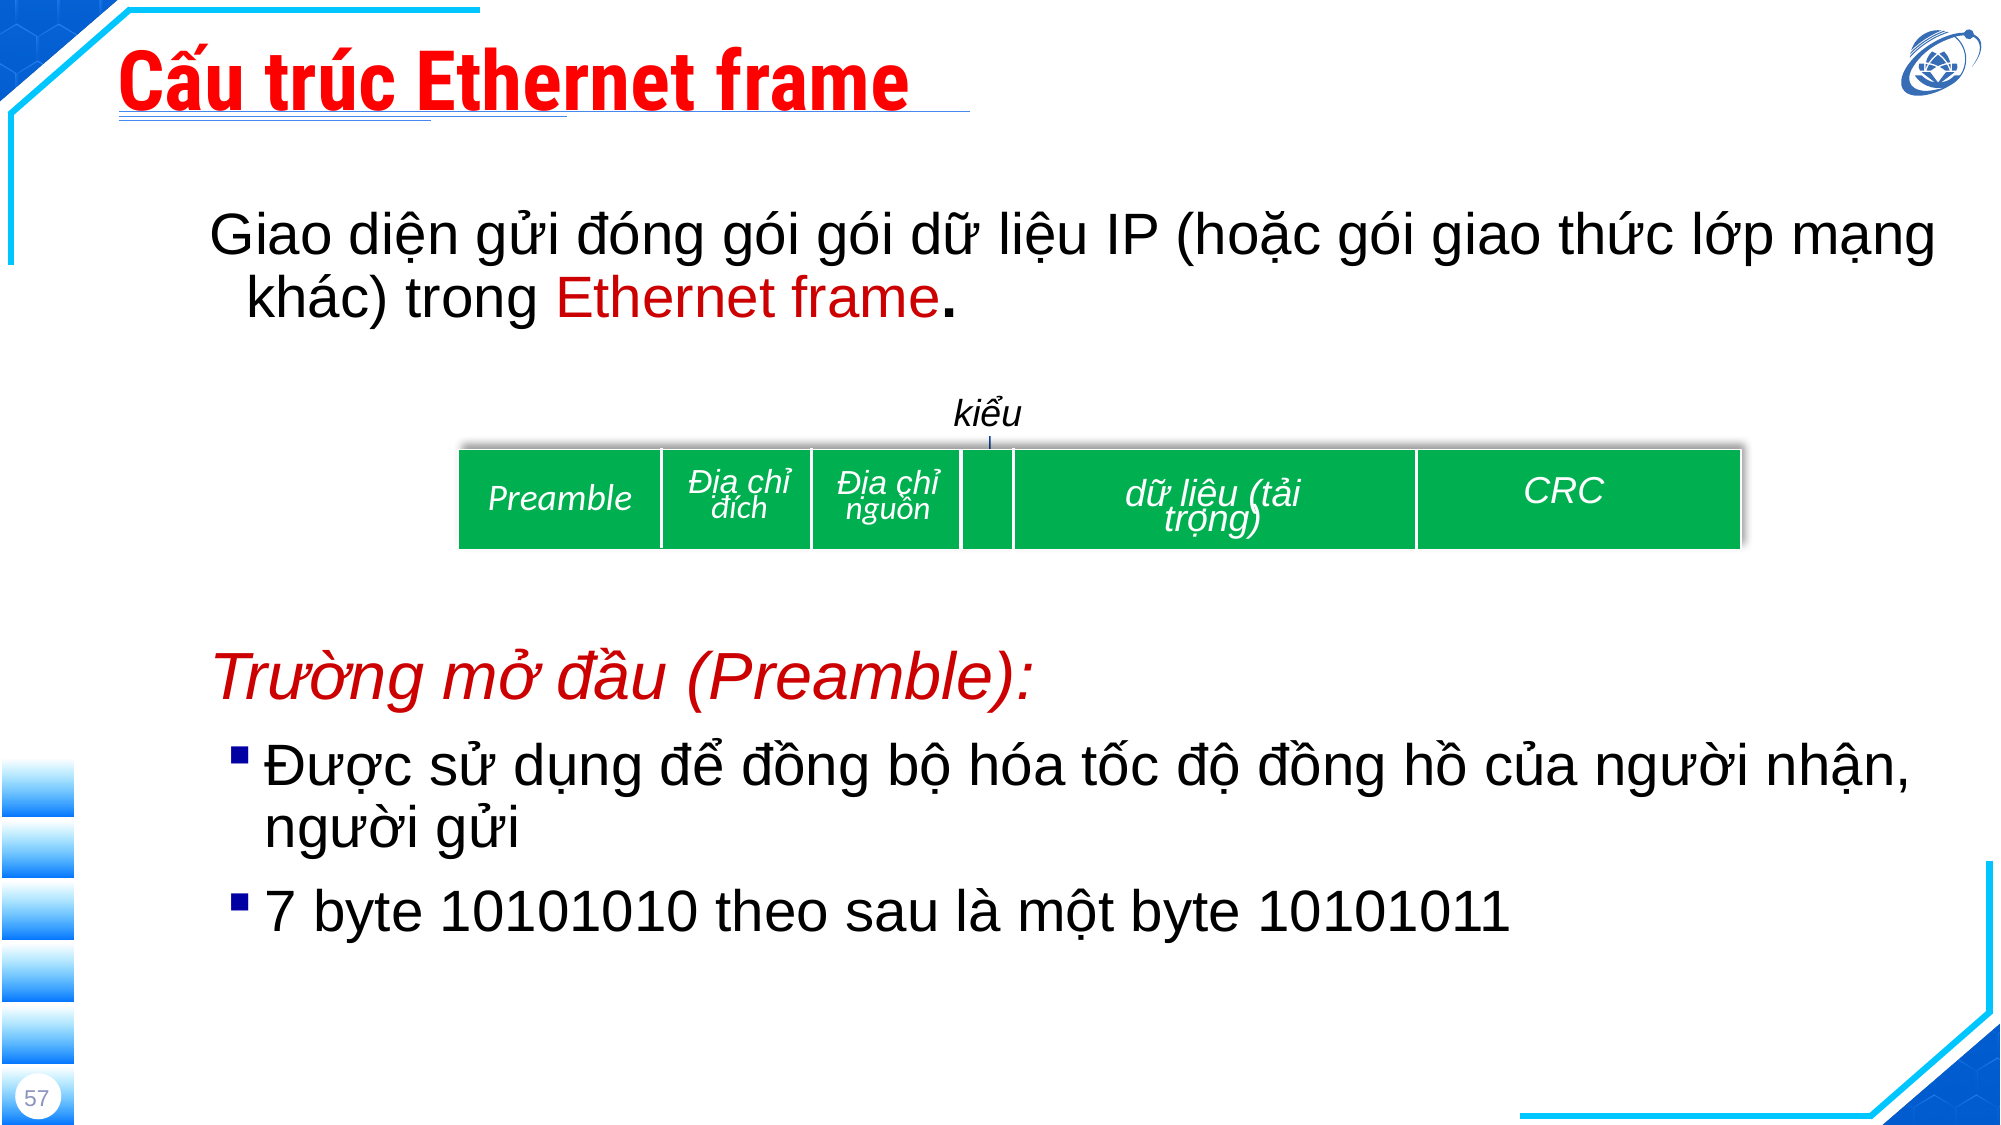

# Cấu trúc Ethernet frame
Giao diện gửi đóng gói gói dữ liệu IP (hoặc gói giao thức lớp mạng khác) trong Ethernet frame.
kiểu

Địa chỉ đích
Địa chỉ nguồn
CRC
dữ liệu (tải trọng)
Preamble

Trường mở đầu (Preamble):
Được sử dụng để đồng bộ hóa tốc độ đồng hồ của người nhận, người gửi
7 byte 10101010 theo sau là một byte 10101011
57